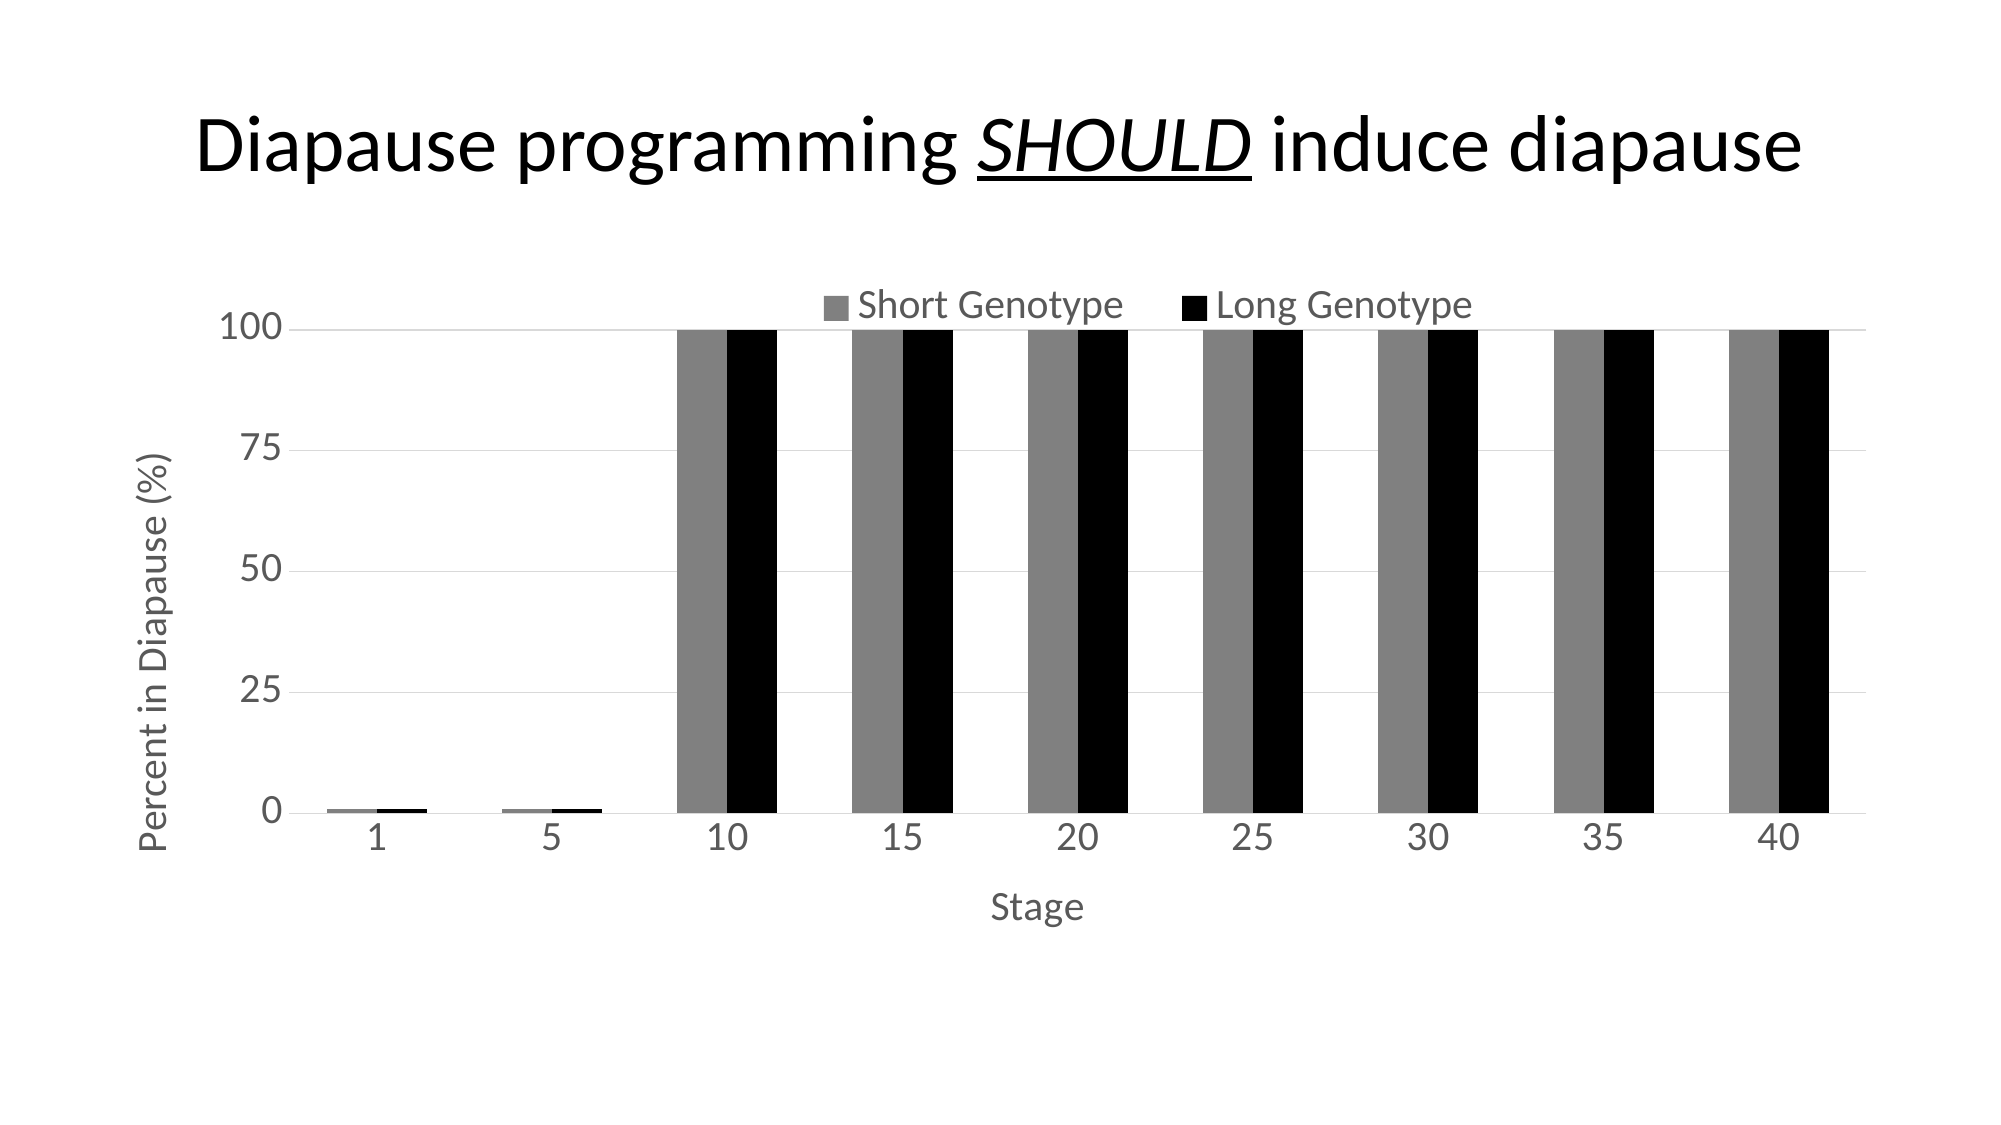

# Diapause programming SHOULD induce diapause

### Chart

| Category | Short Genotype | Long Genotype |
|---|---|---|
| 1.0 | 1.0 | 1.0 |
| 5.0 | 1.0 | 1.0 |
| 10.0 | 100.0 | 100.0 |
| 15.0 | 100.0 | 100.0 |
| 20.0 | 100.0 | 100.0 |
| 25.0 | 100.0 | 100.0 |
| 30.0 | 100.0 | 100.0 |
| 35.0 | 100.0 | 100.0 |
| 40.0 | 100.0 | 100.0 |